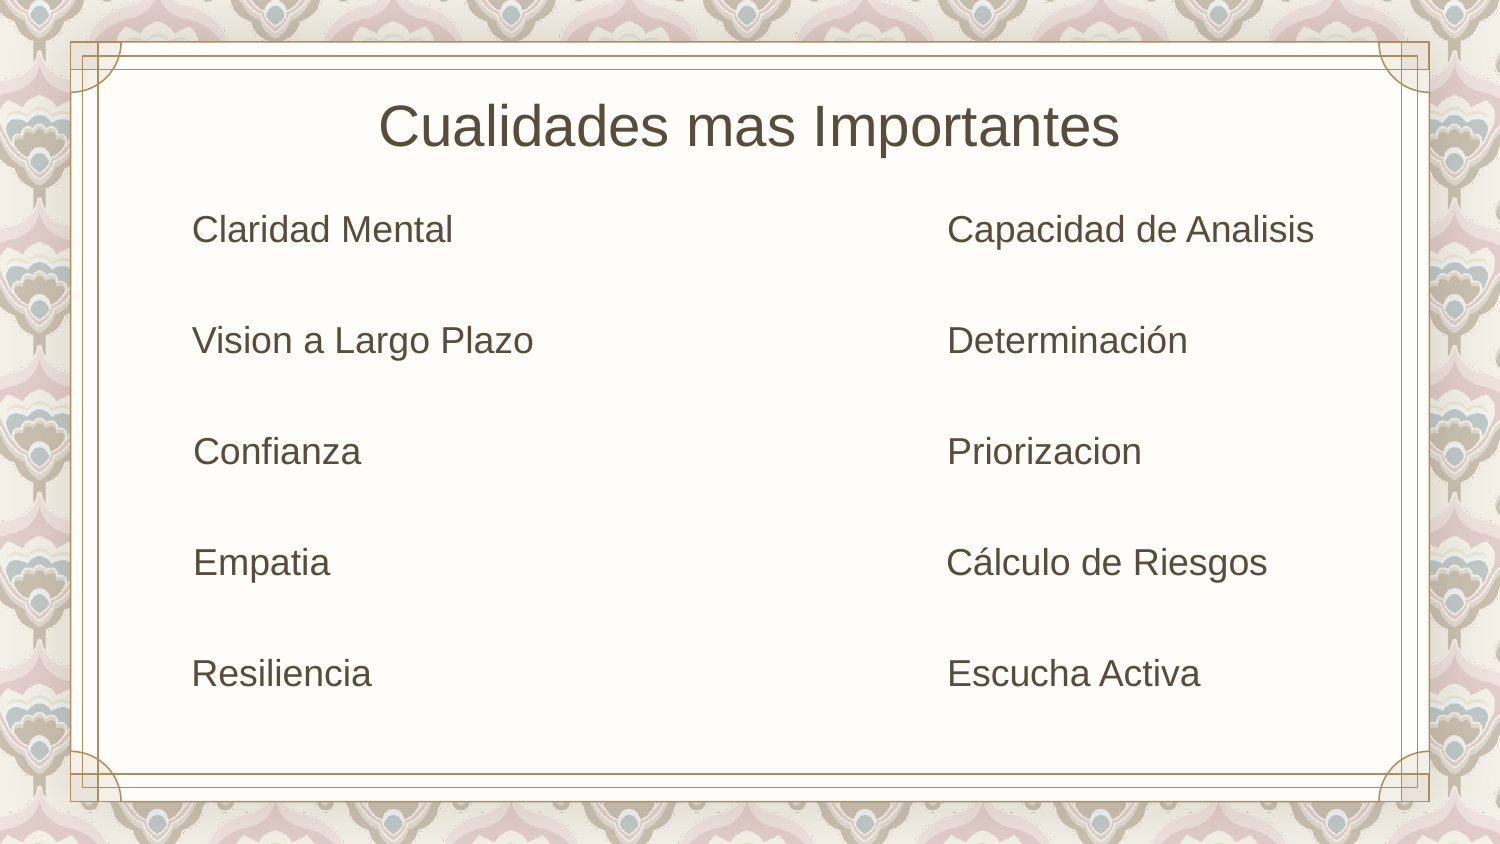

# Cualidades mas Importantes
Claridad Mental
Capacidad de Analisis
Vision a Largo Plazo
Determinación
Confianza
Priorizacion
Empatia
Cálculo de Riesgos
Resiliencia
Escucha Activa